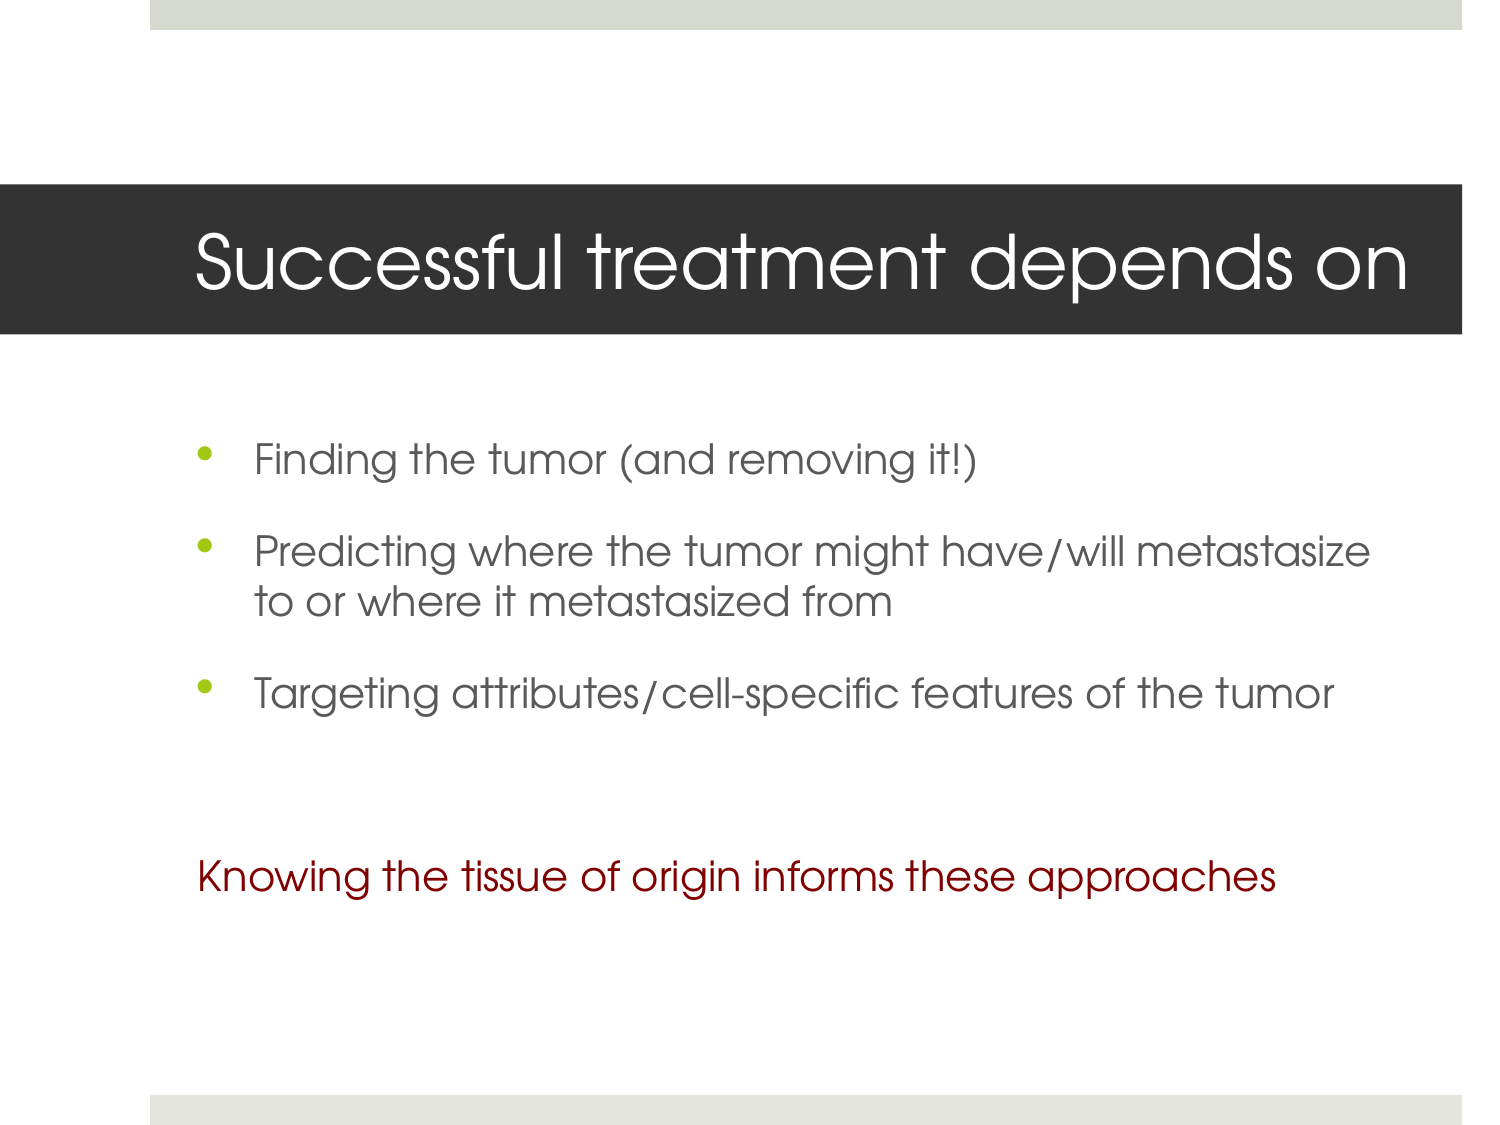

# Successful treatment depends on
Finding the tumor (and removing it!)
Predicting where the tumor might have/will metastasize to or where it metastasized from
Targeting attributes/cell-specific features of the tumor

Knowing the tissue of origin informs these approaches